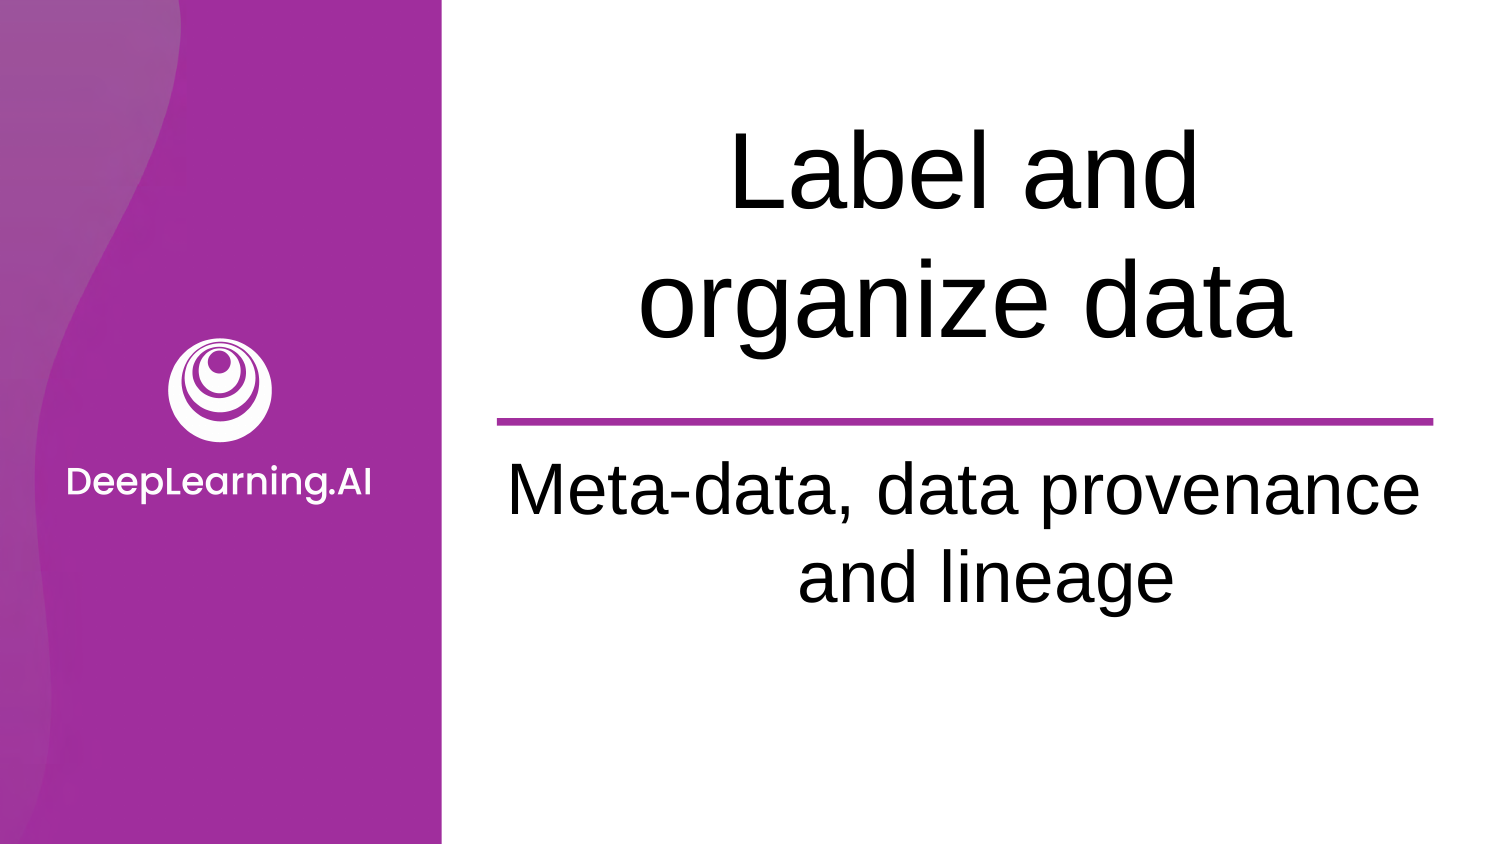

# Label and  organize data
Meta-data, data provenance  and lineage